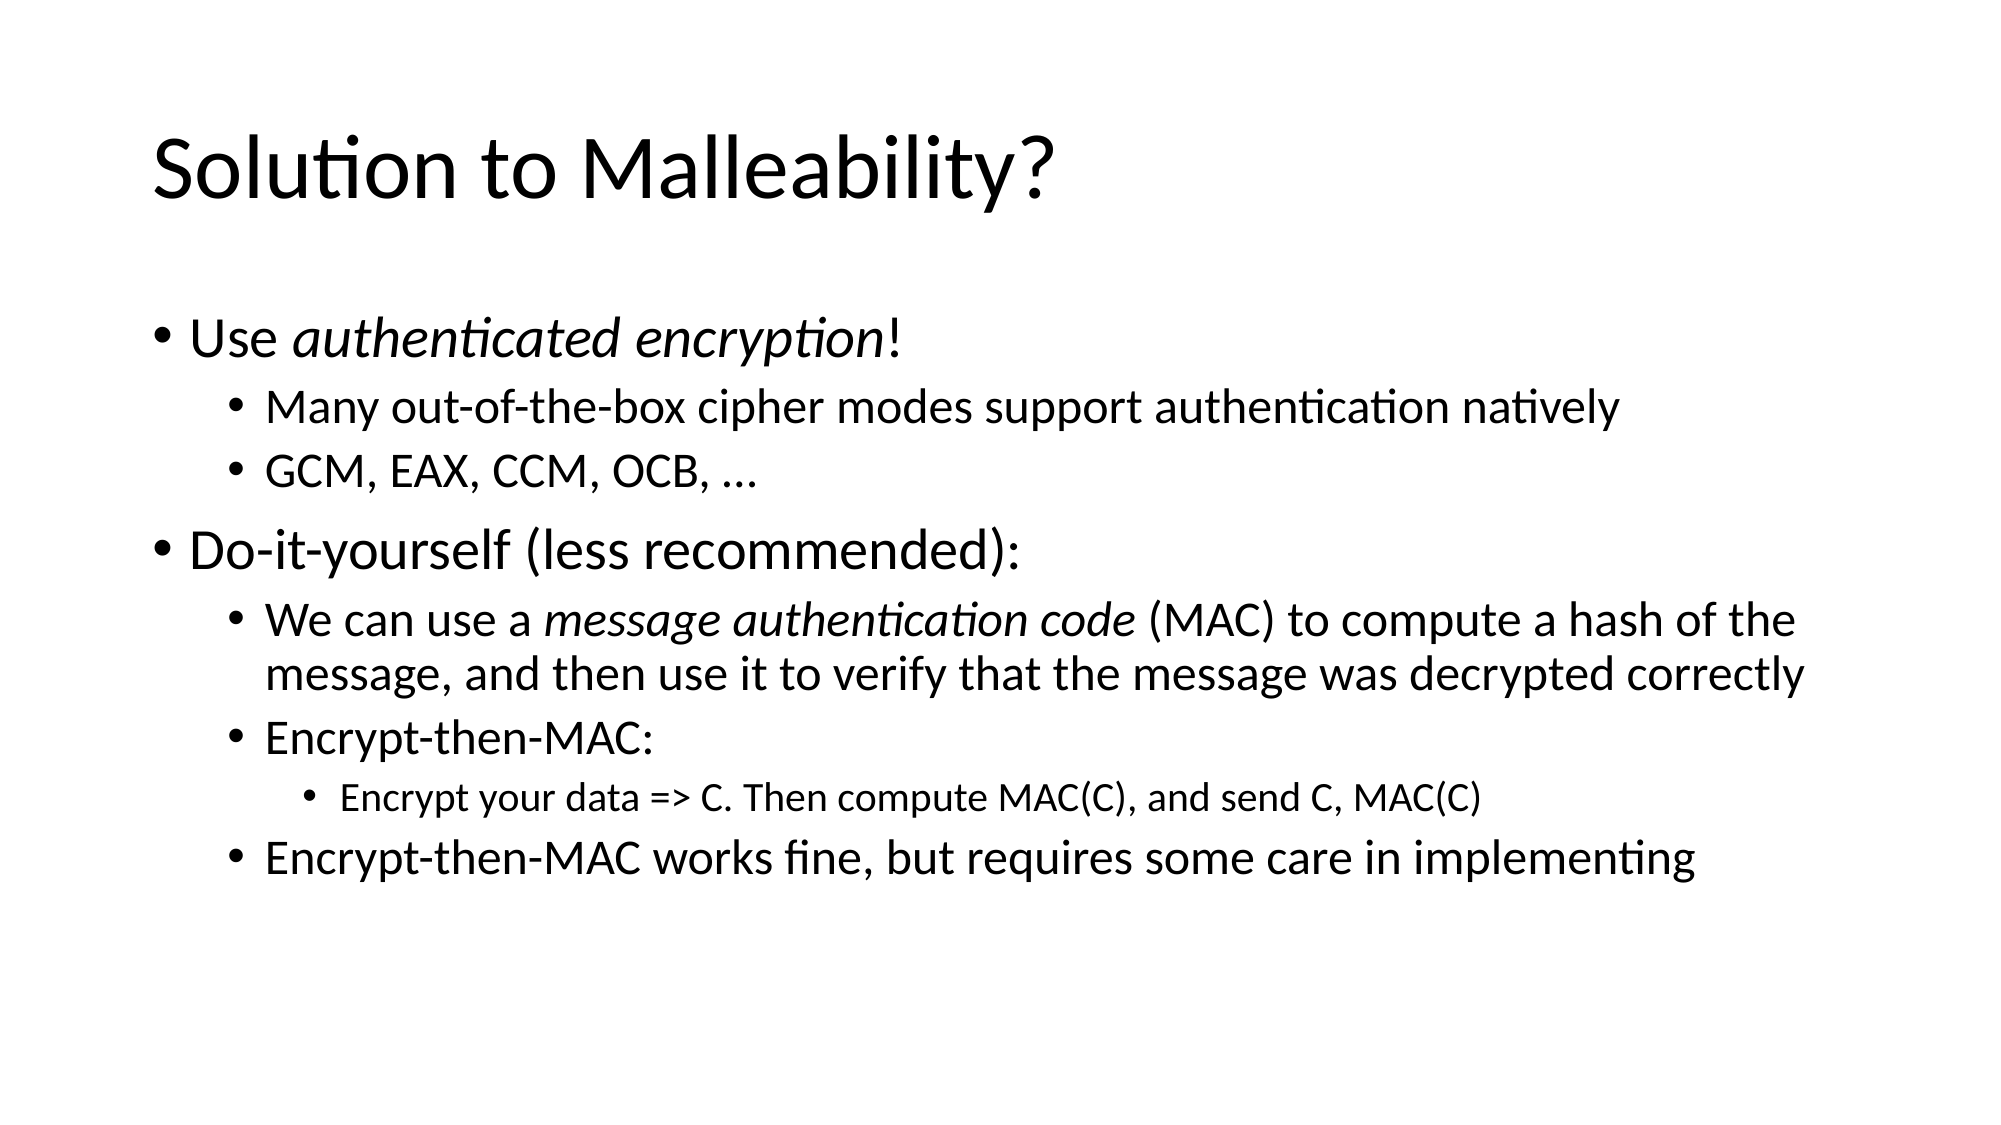

# Solution to Malleability?
Use authenticated encryption!
Many out-of-the-box cipher modes support authentication natively
GCM, EAX, CCM, OCB, …
Do-it-yourself (less recommended):
We can use a message authentication code (MAC) to compute a hash of the message, and then use it to verify that the message was decrypted correctly
Encrypt-then-MAC:
Encrypt your data => C. Then compute MAC(C), and send C, MAC(C)
Encrypt-then-MAC works fine, but requires some care in implementing